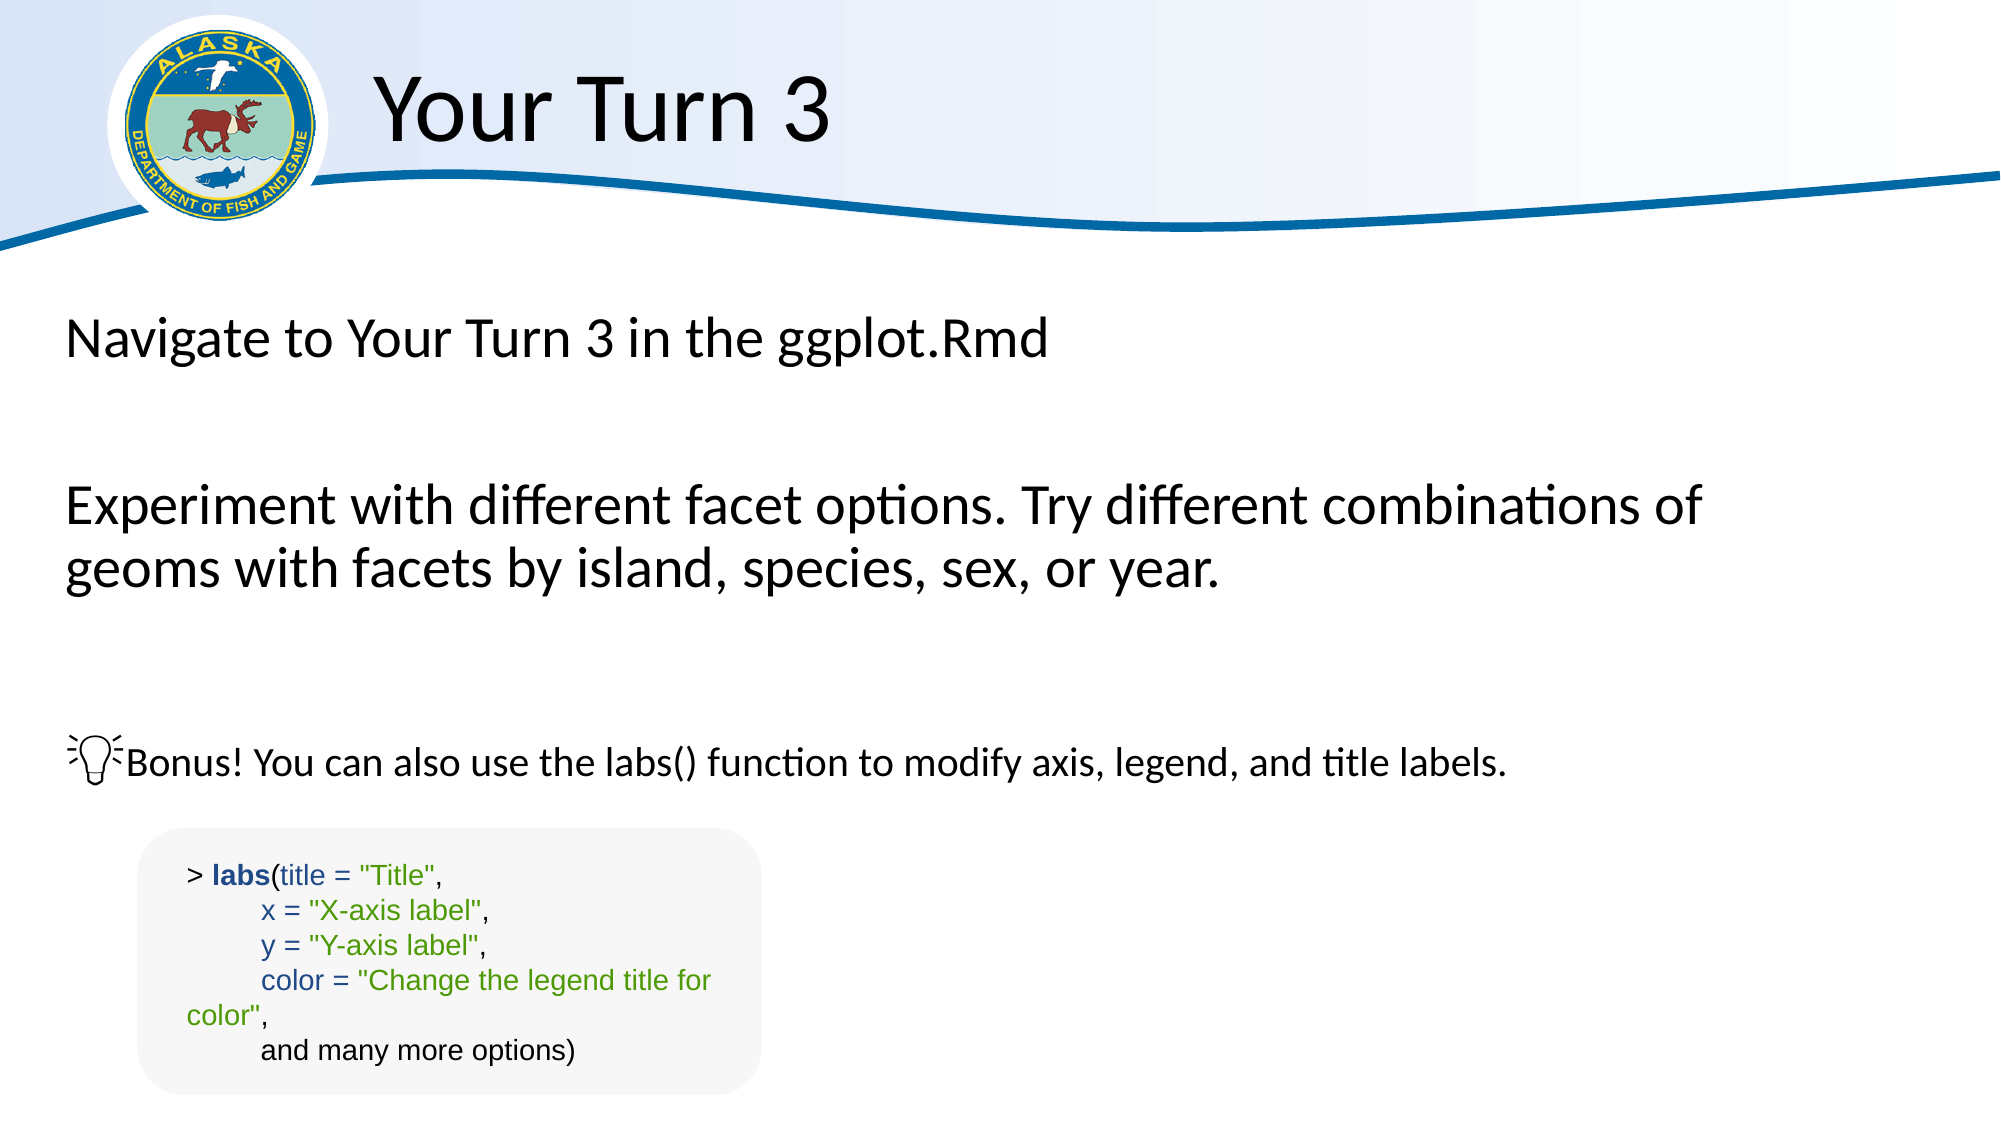

# Your Turn 3
Navigate to Your Turn 3 in the ggplot.Rmd

Experiment with different facet options. Try different combinations of geoms with facets by island, species, sex, or year.
💡Bonus! You can also use the labs() function to modify axis, legend, and title labels.
> labs(title = "Title",
         x = "X-axis label",
         y = "Y-axis label",
         color = "Change the legend title for color",
         and many more options)